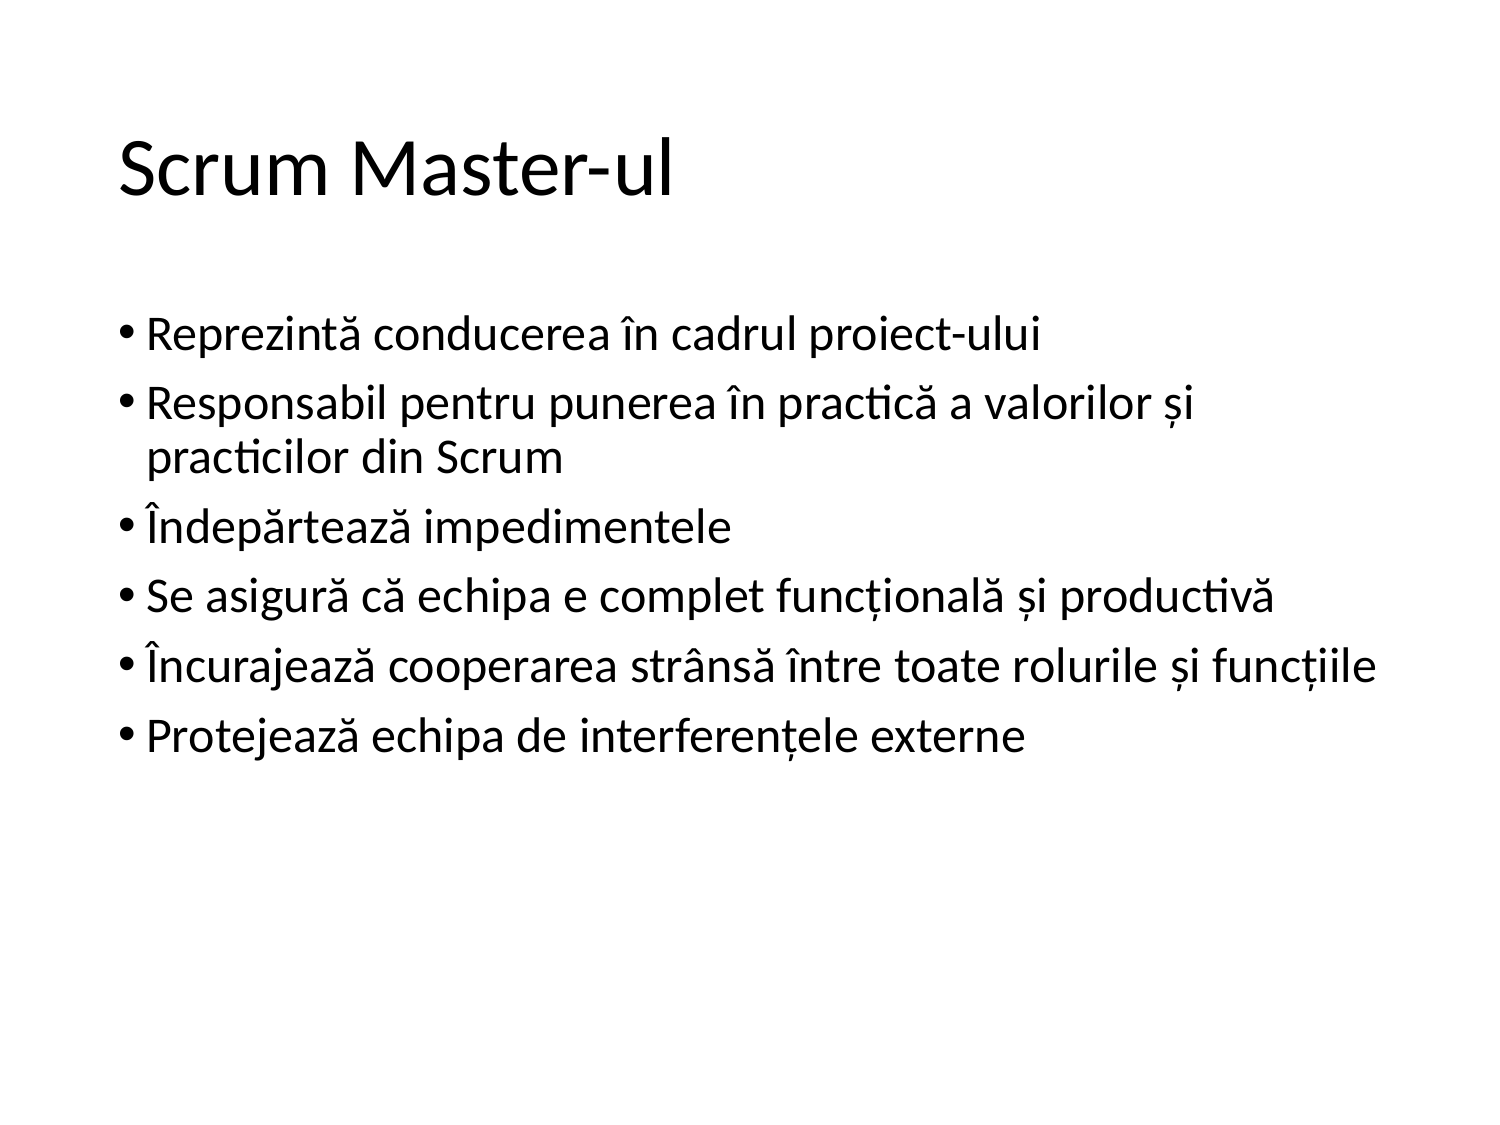

# Scrum Master-ul
Reprezintă conducerea în cadrul proiect-ului
Responsabil pentru punerea în practică a valorilor și practicilor din Scrum
Îndepărtează impedimentele
Se asigură că echipa e complet funcțională și productivă
Încurajează cooperarea strânsă între toate rolurile și funcțiile
Protejează echipa de interferențele externe